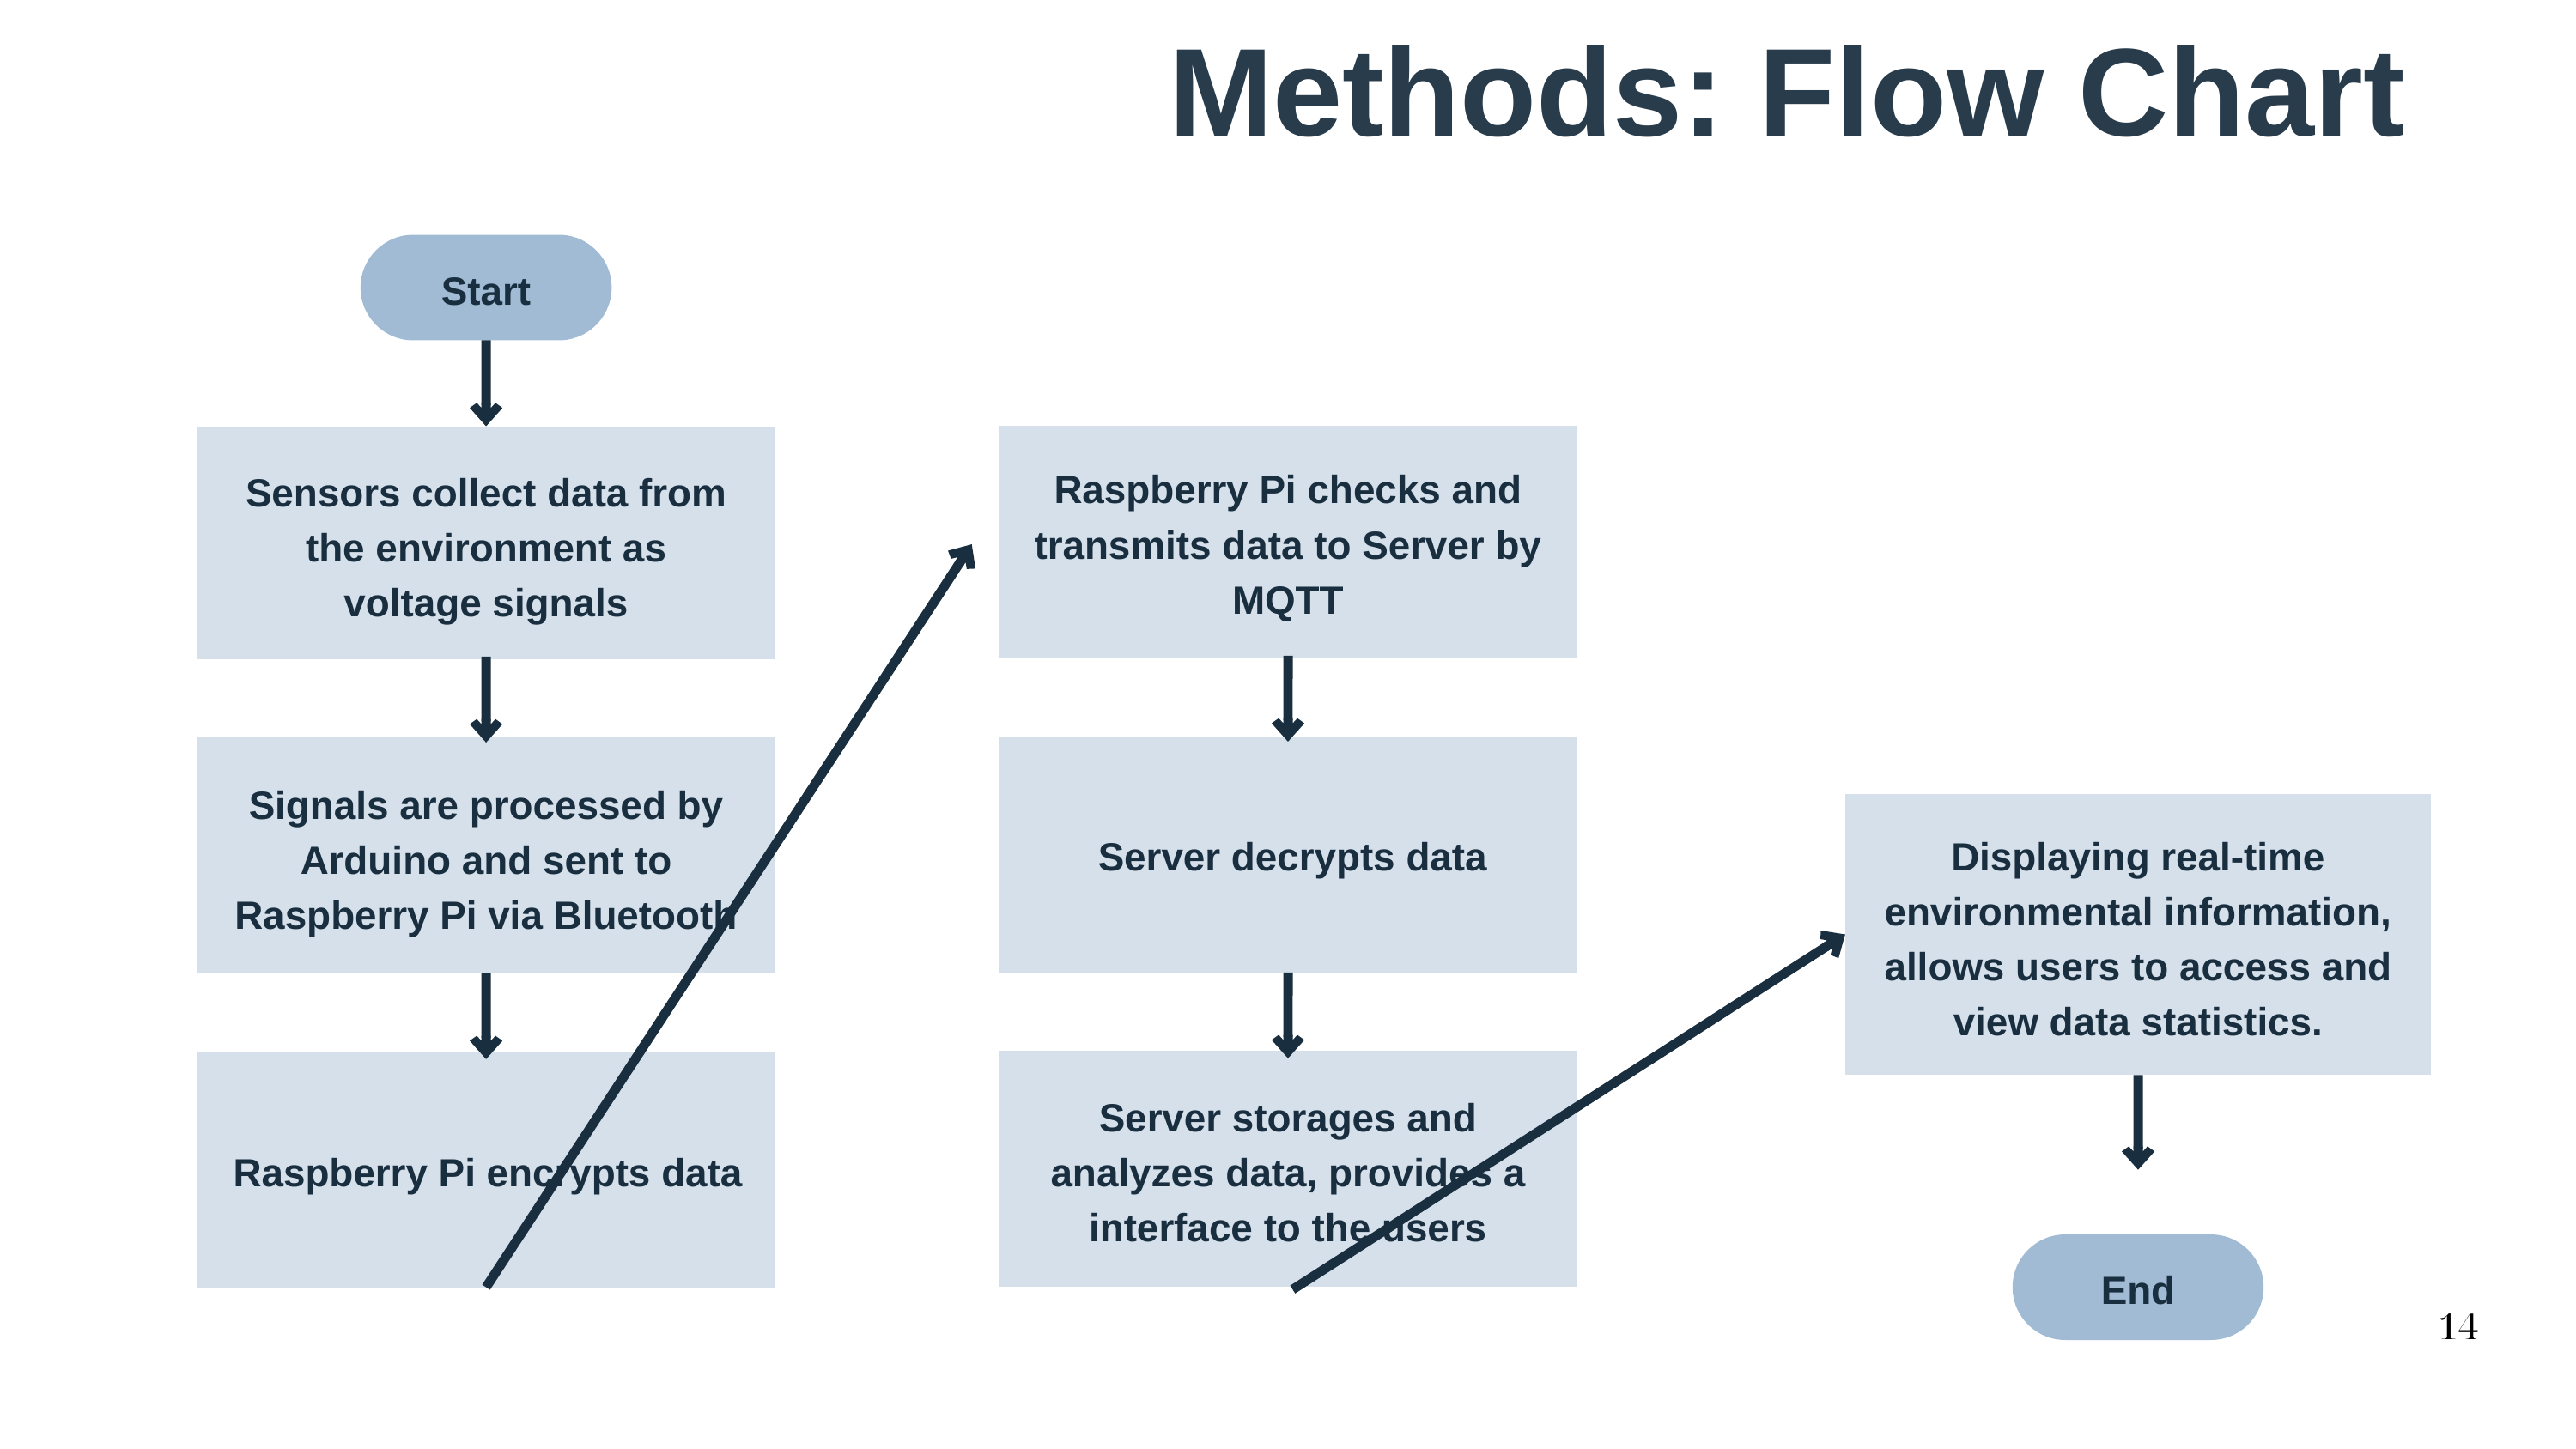

Methods: Flow Chart

Start

Raspberry Pi checks and transmits data to Server by MQTT
Sensors collect data from the environment as voltage signals

Signals are processed by Arduino and sent to Raspberry Pi via Bluetooth

Server decrypts data
Displaying real-time environmental information, allows users to access and view data statistics.

Server storages and analyzes data, provides a interface to the users
Raspberry Pi encrypts data

End
14